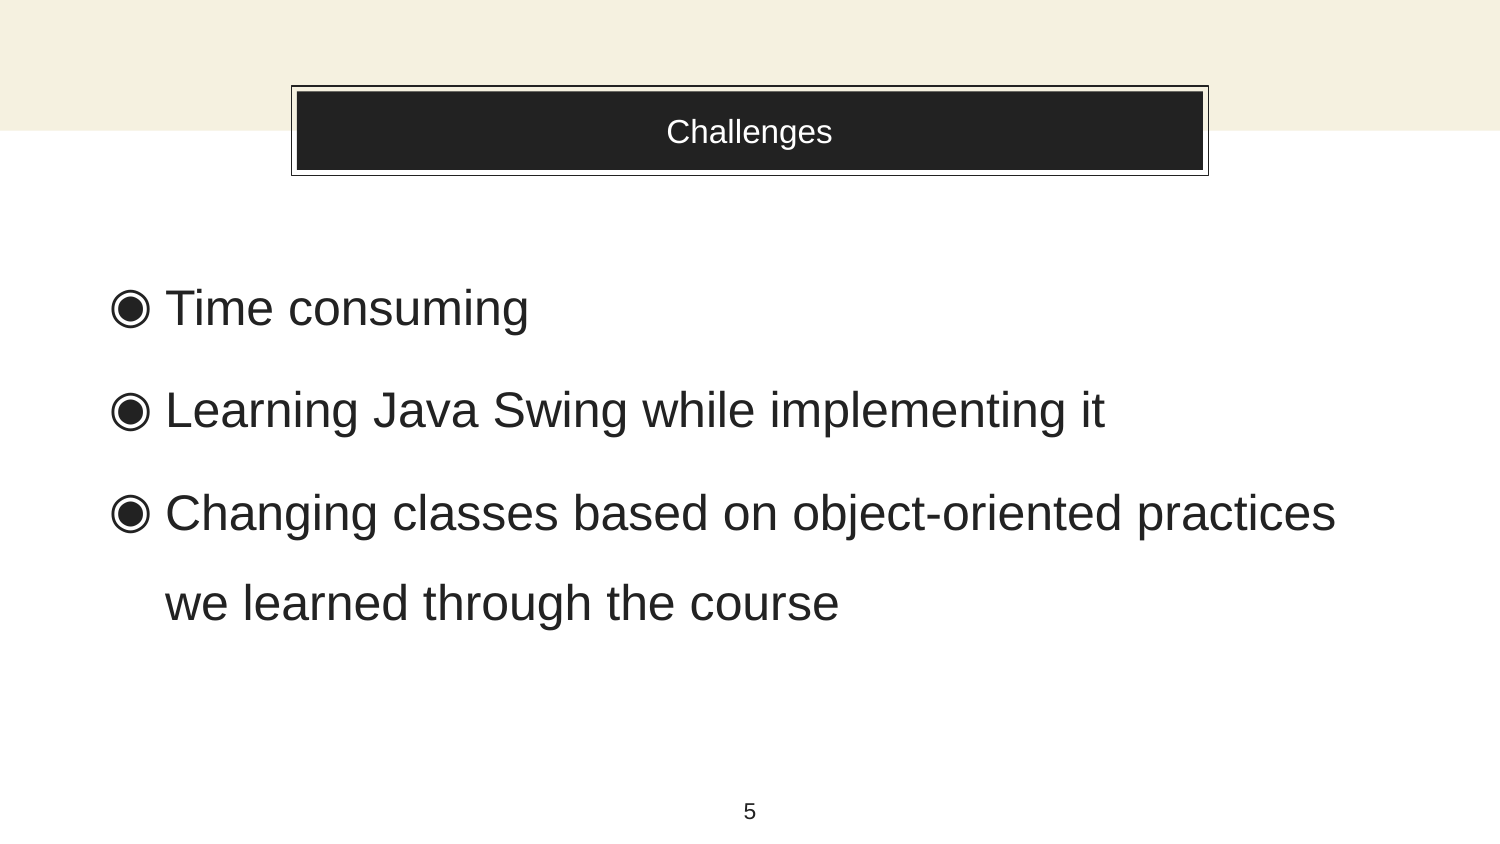

# Challenges
Time consuming
Learning Java Swing while implementing it
Changing classes based on object-oriented practices we learned through the course
5